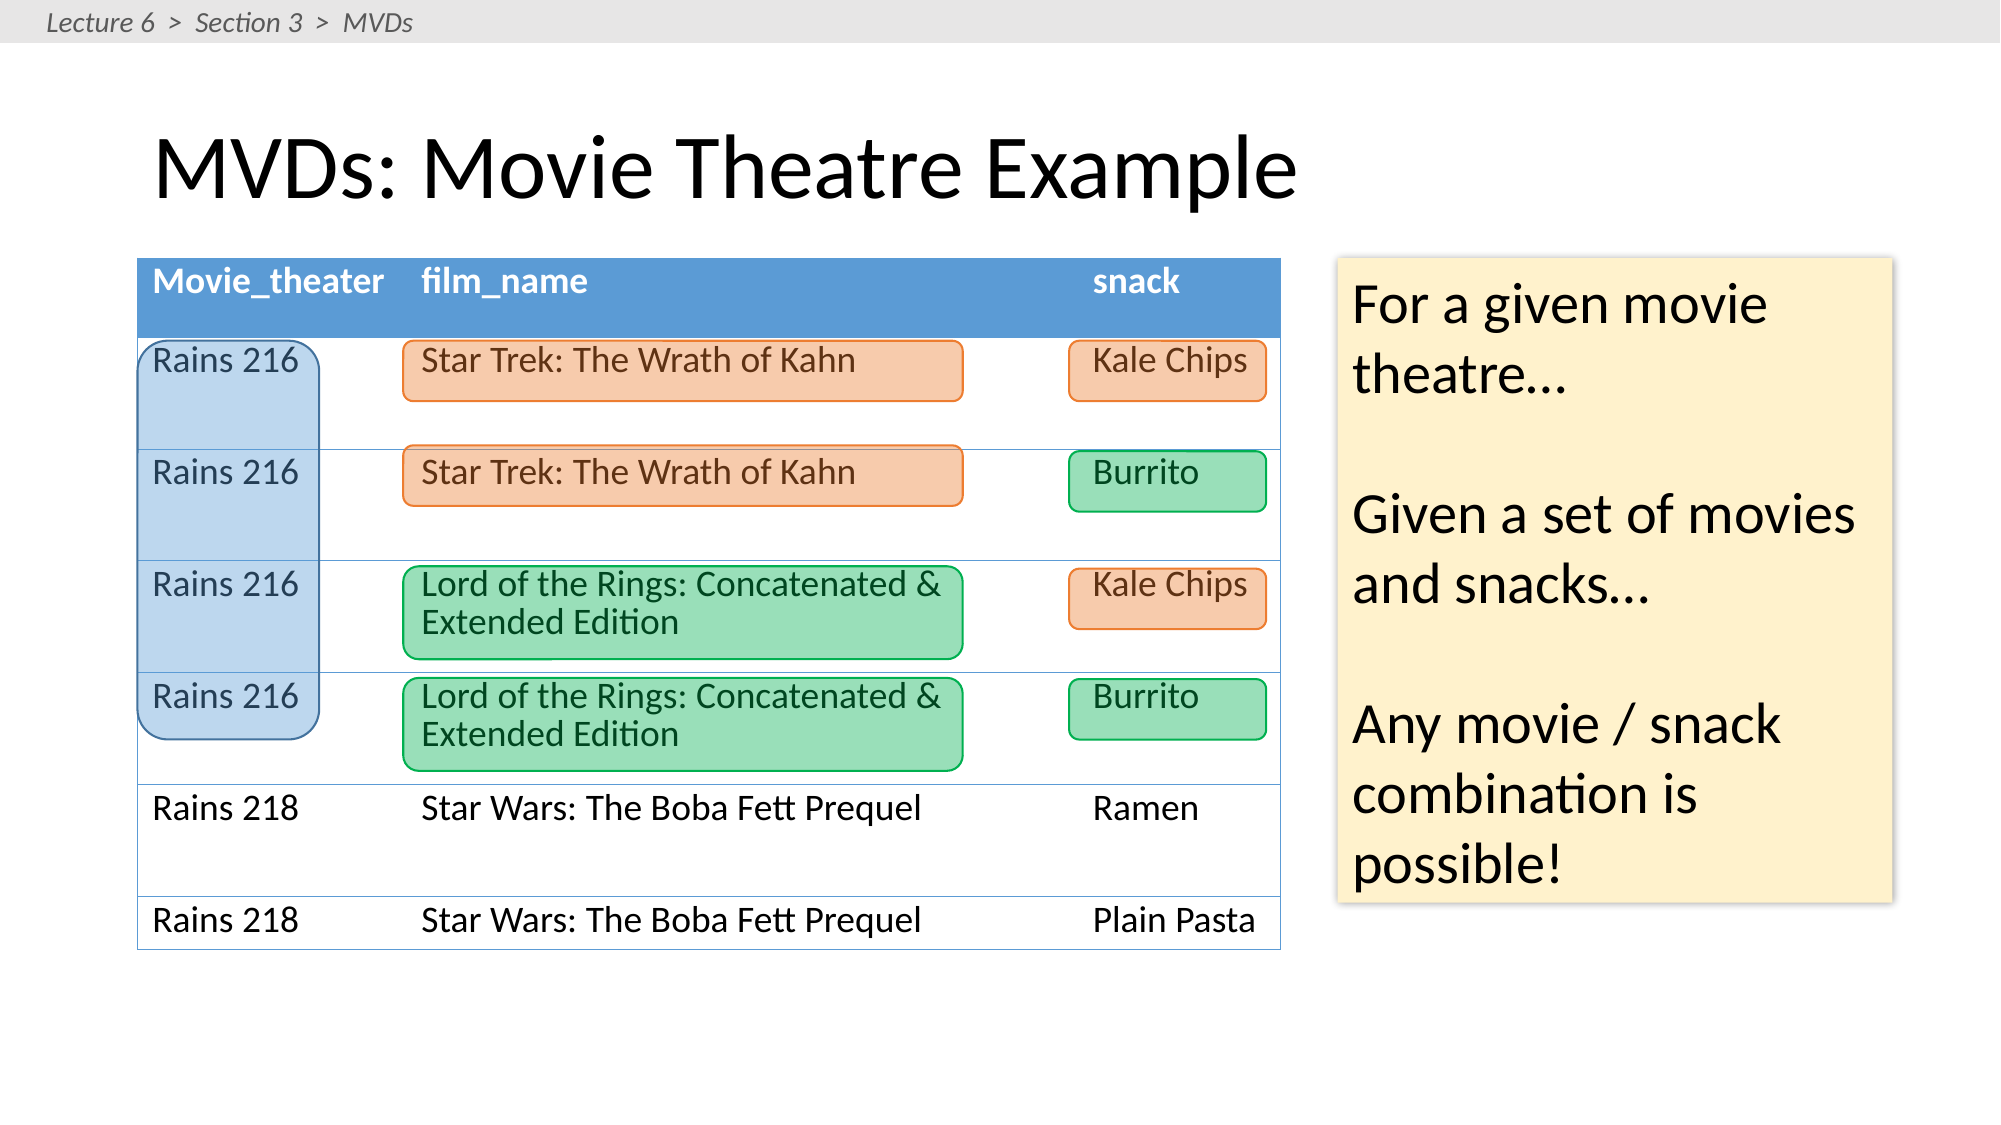

Lecture 6  >  Section 3  >  MVDs
# MVDs: Movie Theatre Example
| Movie\_theater | film\_name | snack |
| --- | --- | --- |
| Rains 216 | Star Trek: The Wrath of Kahn | Kale Chips |
| Rains 216 | Star Trek: The Wrath of Kahn | Burrito |
| Rains 216 | Lord of the Rings: Concatenated & Extended Edition | Kale Chips |
| Rains 216 | Lord of the Rings: Concatenated & Extended Edition | Burrito |
| Rains 218 | Star Wars: The Boba Fett Prequel | Ramen |
| Rains 218 | Star Wars: The Boba Fett Prequel | Plain Pasta |
For a given movie theatre…

Given a set of movies and snacks…

Any movie / snack combination is possible!